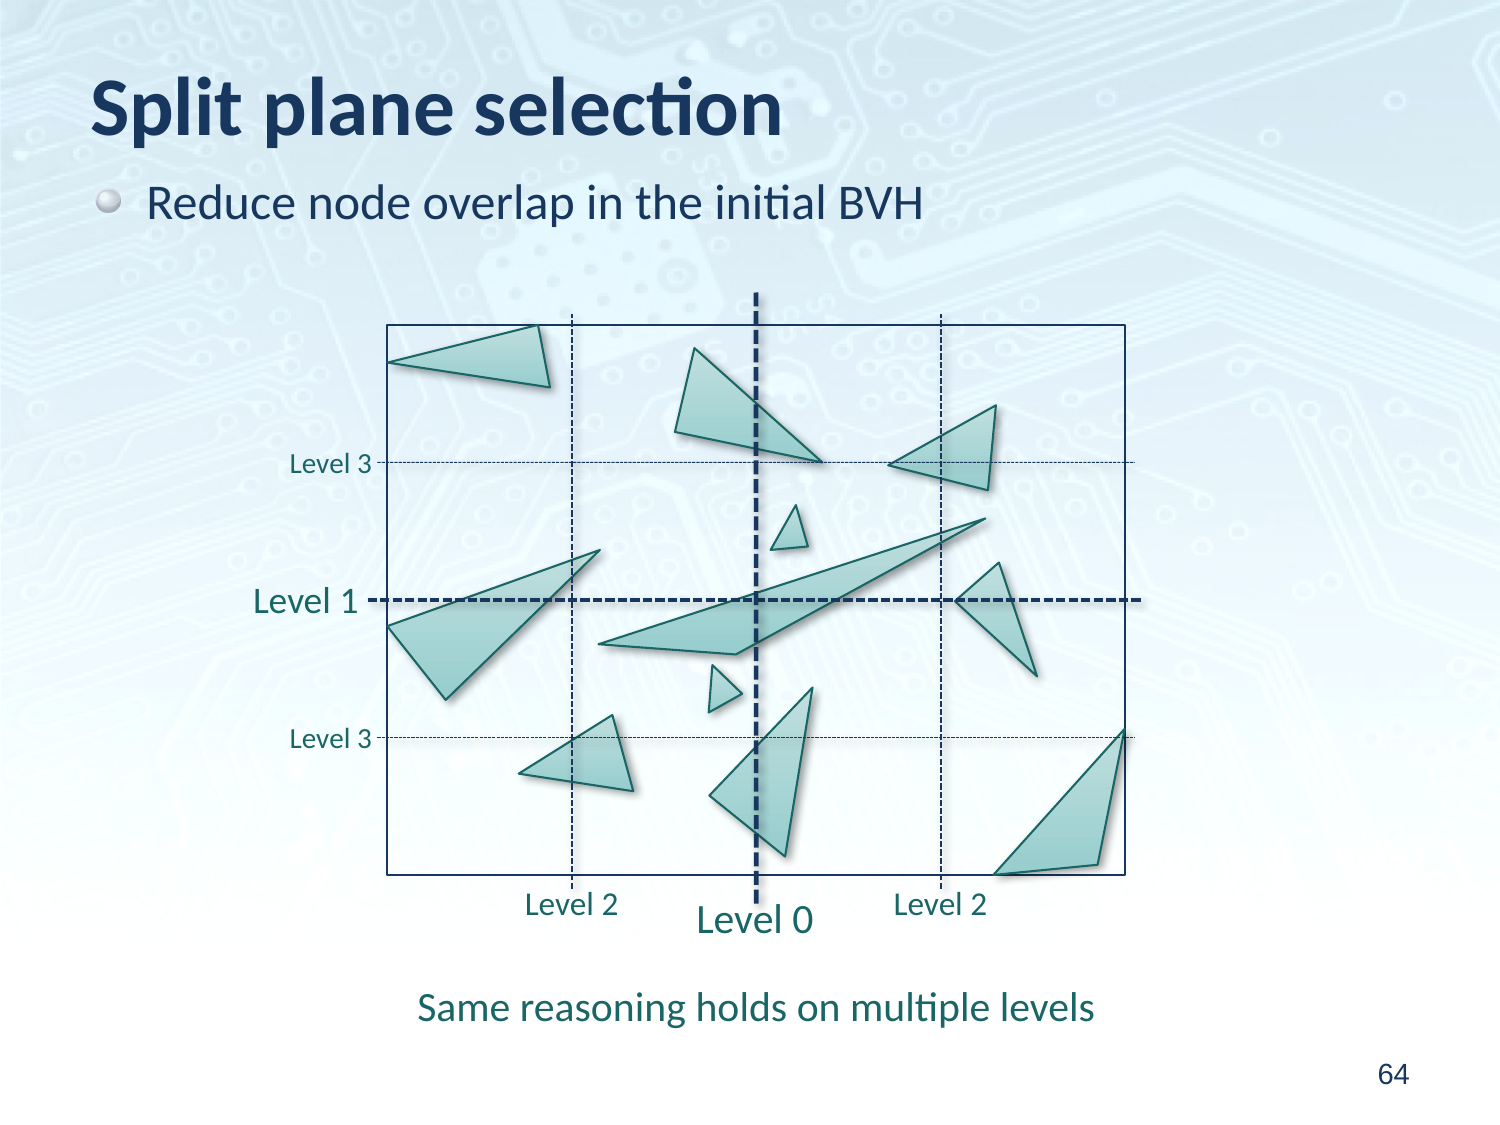

# Split plane selection
Reduce node overlap in the initial BVH

Level 3

Level 1

Level 3

Level 2
Level 2
Level 0
Same reasoning holds on multiple levels
64